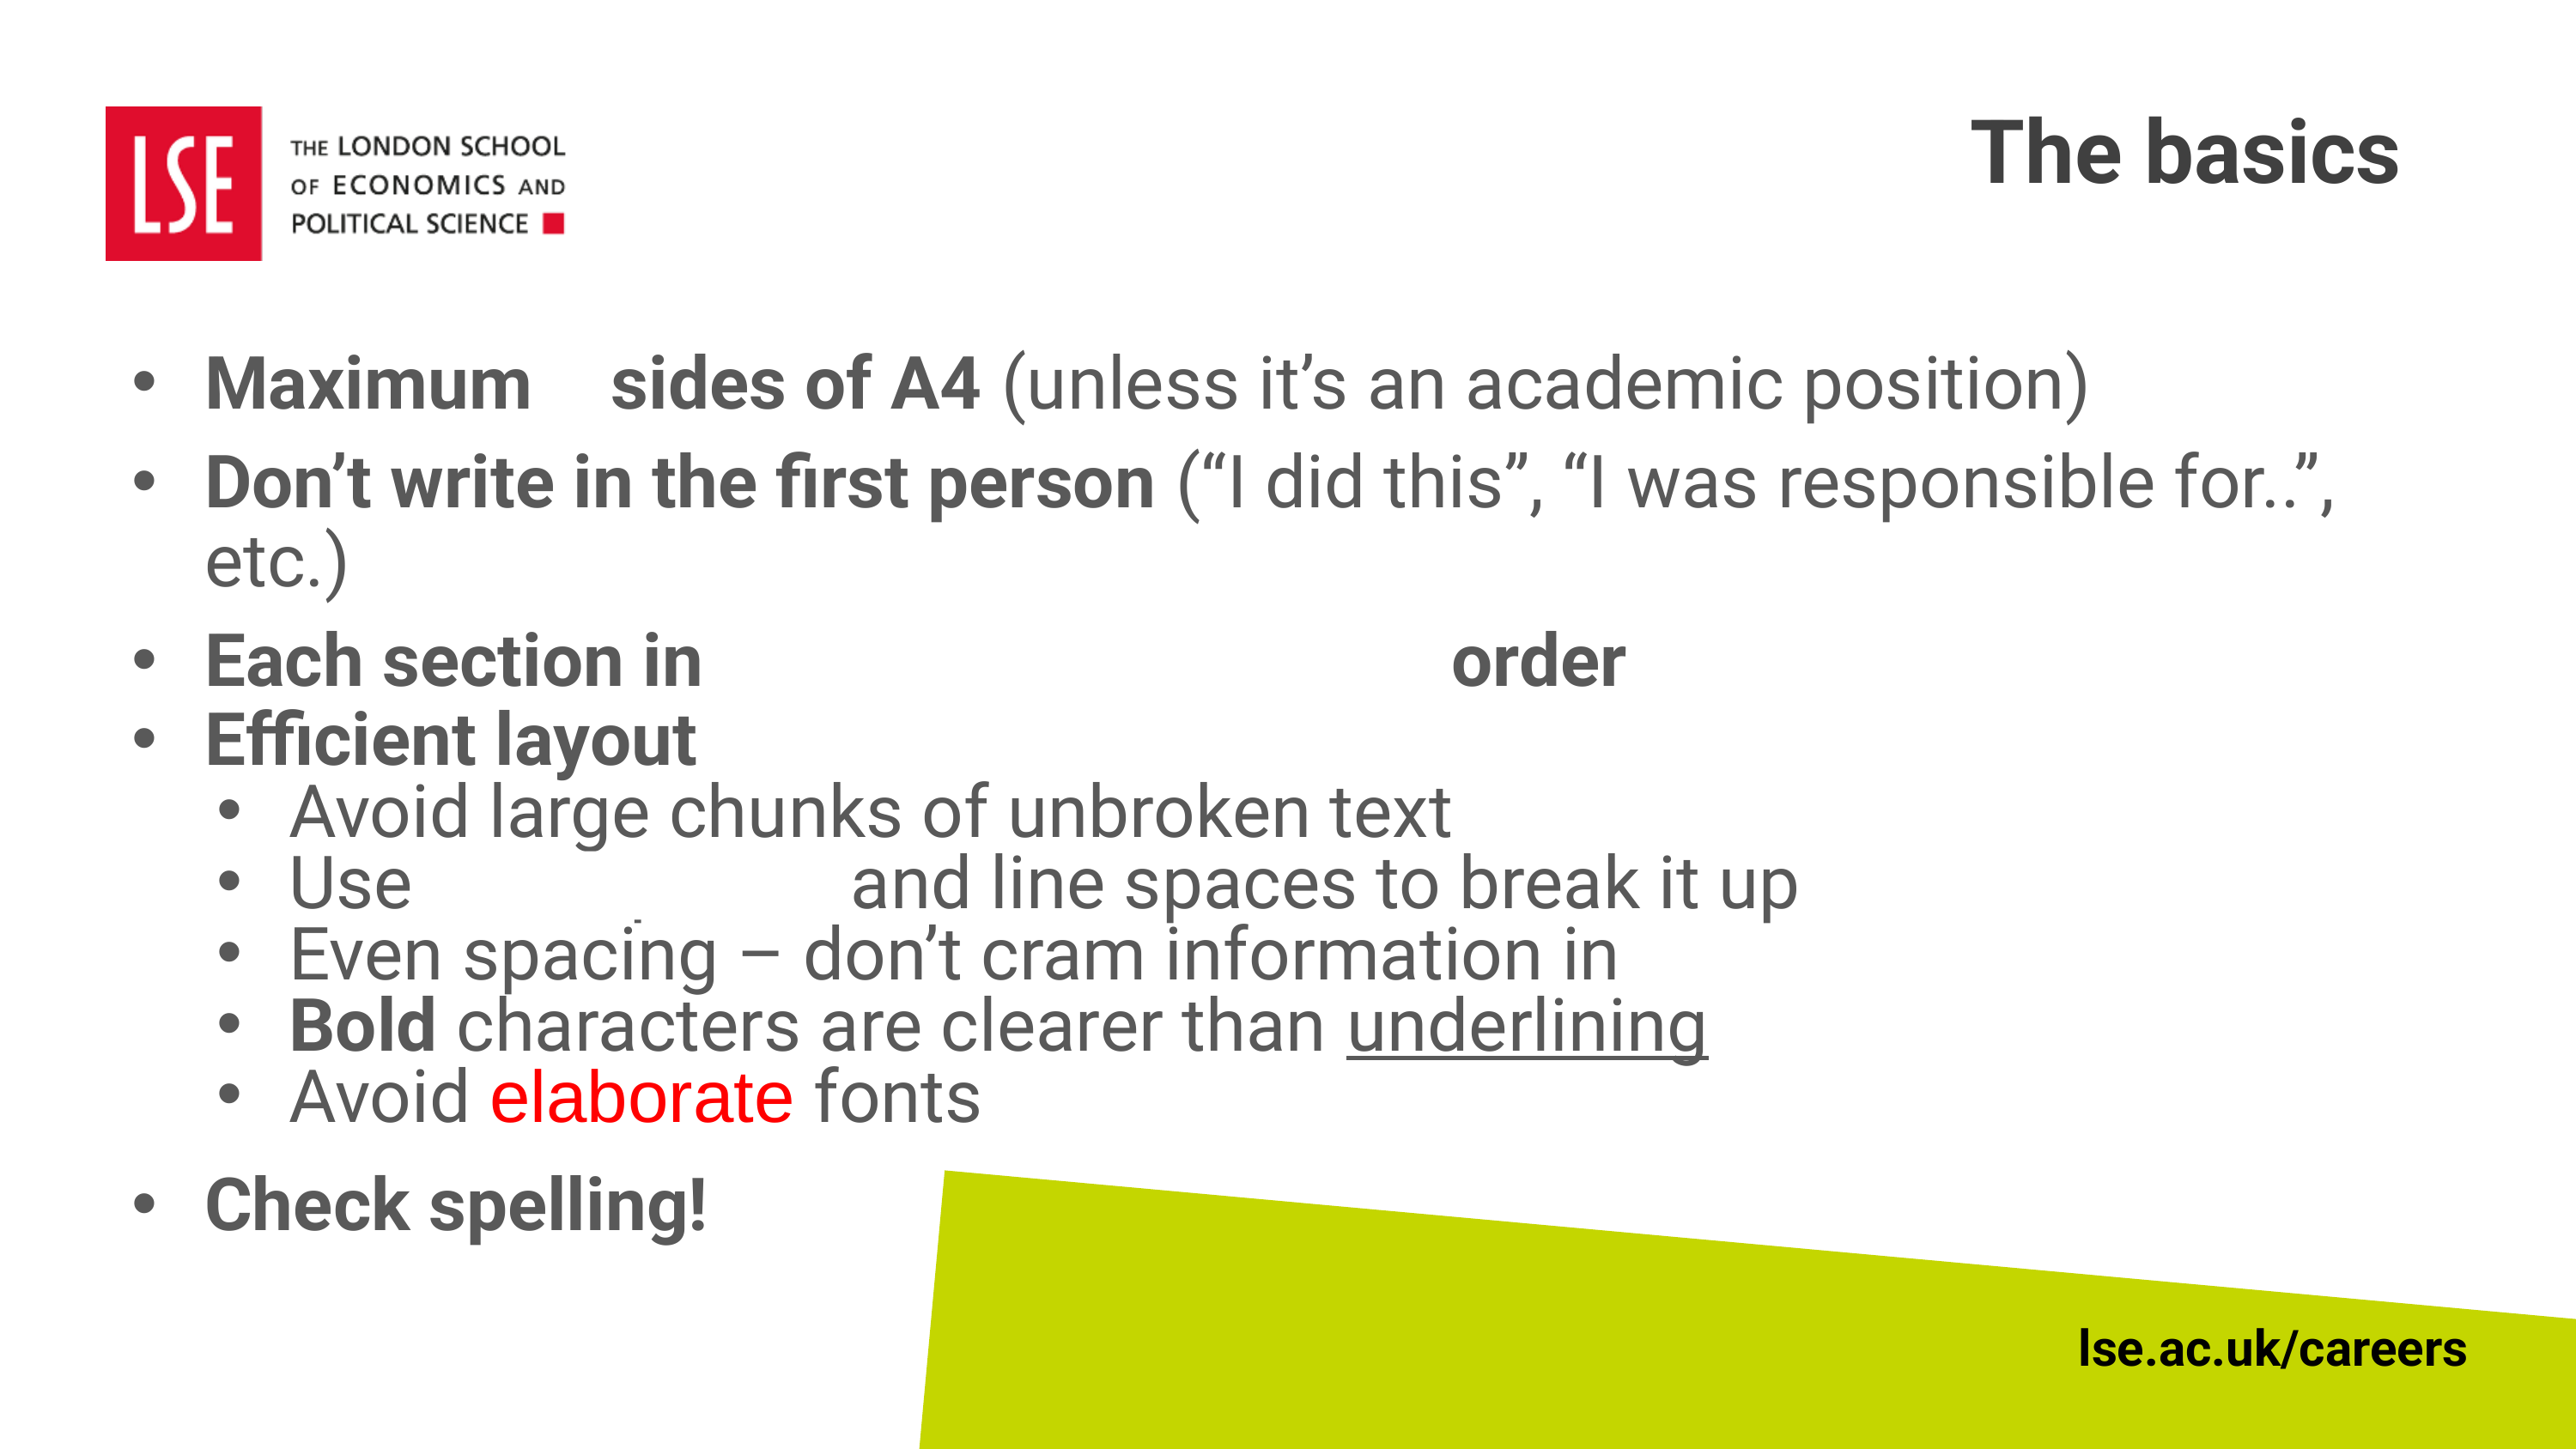

# The basics

Maximum 2 sides of A4 (unless it’s an academic position)
Don’t write in the first person (“I did this”, “I was responsible for..”, etc.)
Each section in reverse chronological order
Efficient layout
Avoid large chunks of unbroken text
Use bullet points and line spaces to break it up
Even spacing – don’t cram information in
Bold characters are clearer than underlining
Avoid elaborate fonts
Check spelling!